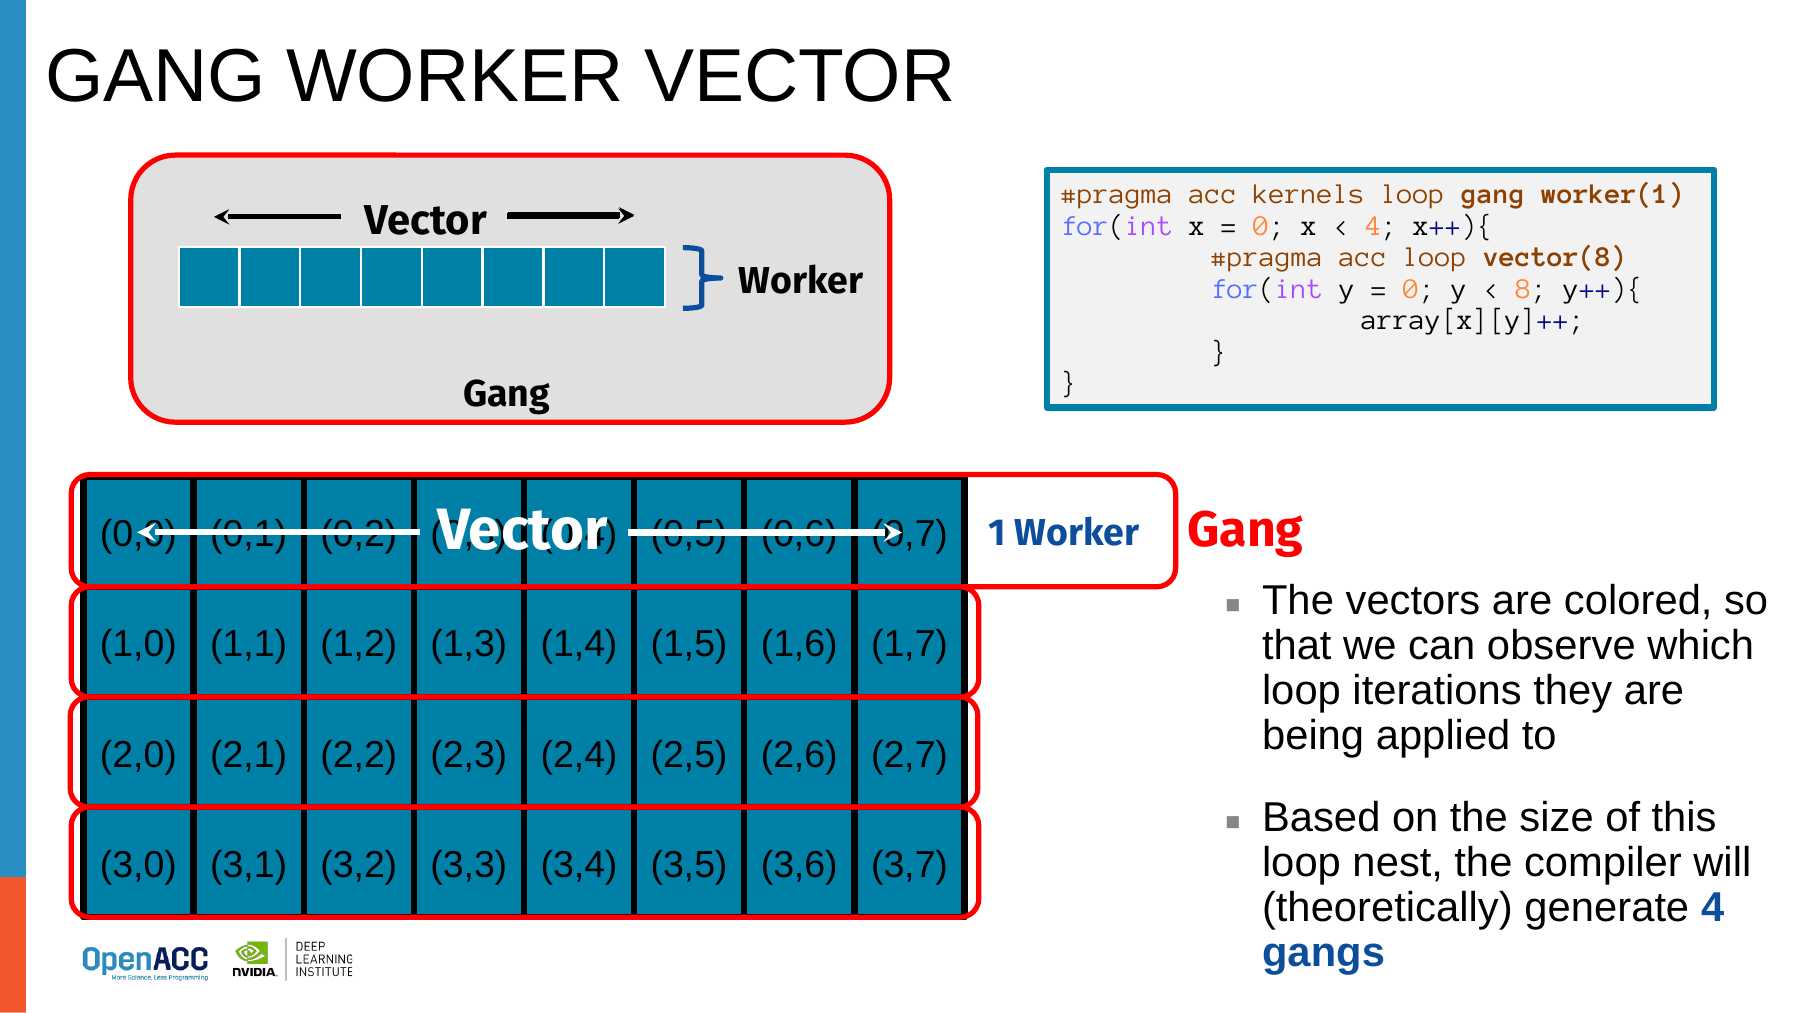

# GANG WORKER VECTOR

#pragma acc kernels loop gang worker(1)
for(int x = 0; x < 4; x++){
	#pragma acc loop vector(8)
	for(int y = 0; y < 8; y++){
		array[x][y]++;
	}
}
Vector

Worker
Gang

(0,0)
(0,0)
(0,1)
(0,1)
(0,2)
(0,2)
(0,3)
(0,3)
(0,4)
(0,4)
(0,5)
(0,5)
(0,6)
(0,6)
(0,7)
(0,7)
Vector
Gang
1 Worker
The vectors are colored, so that we can observe which loop iterations they are being applied to
Based on the size of this loop nest, the compiler will (theoretically) generate 4 gangs
(1,0)
(1,0)
(1,1)
(1,1)
(1,2)
(1,2)
(1,3)
(1,3)
(1,4)
(1,4)
(1,5)
(1,5)
(1,6)
(1,6)
(1,7)
(1,7)

(2,0)
(2,0)
(2,1)
(2,1)
(2,2)
(2,2)
(2,3)
(2,3)
(2,4)
(2,4)
(2,5)
(2,5)
(2,6)
(2,6)
(2,7)
(2,7)

(3,0)
(3,0)
(3,1)
(3,1)
(3,2)
(3,2)
(3,3)
(3,3)
(3,4)
(3,4)
(3,5)
(3,5)
(3,6)
(3,6)
(3,7)
(3,7)